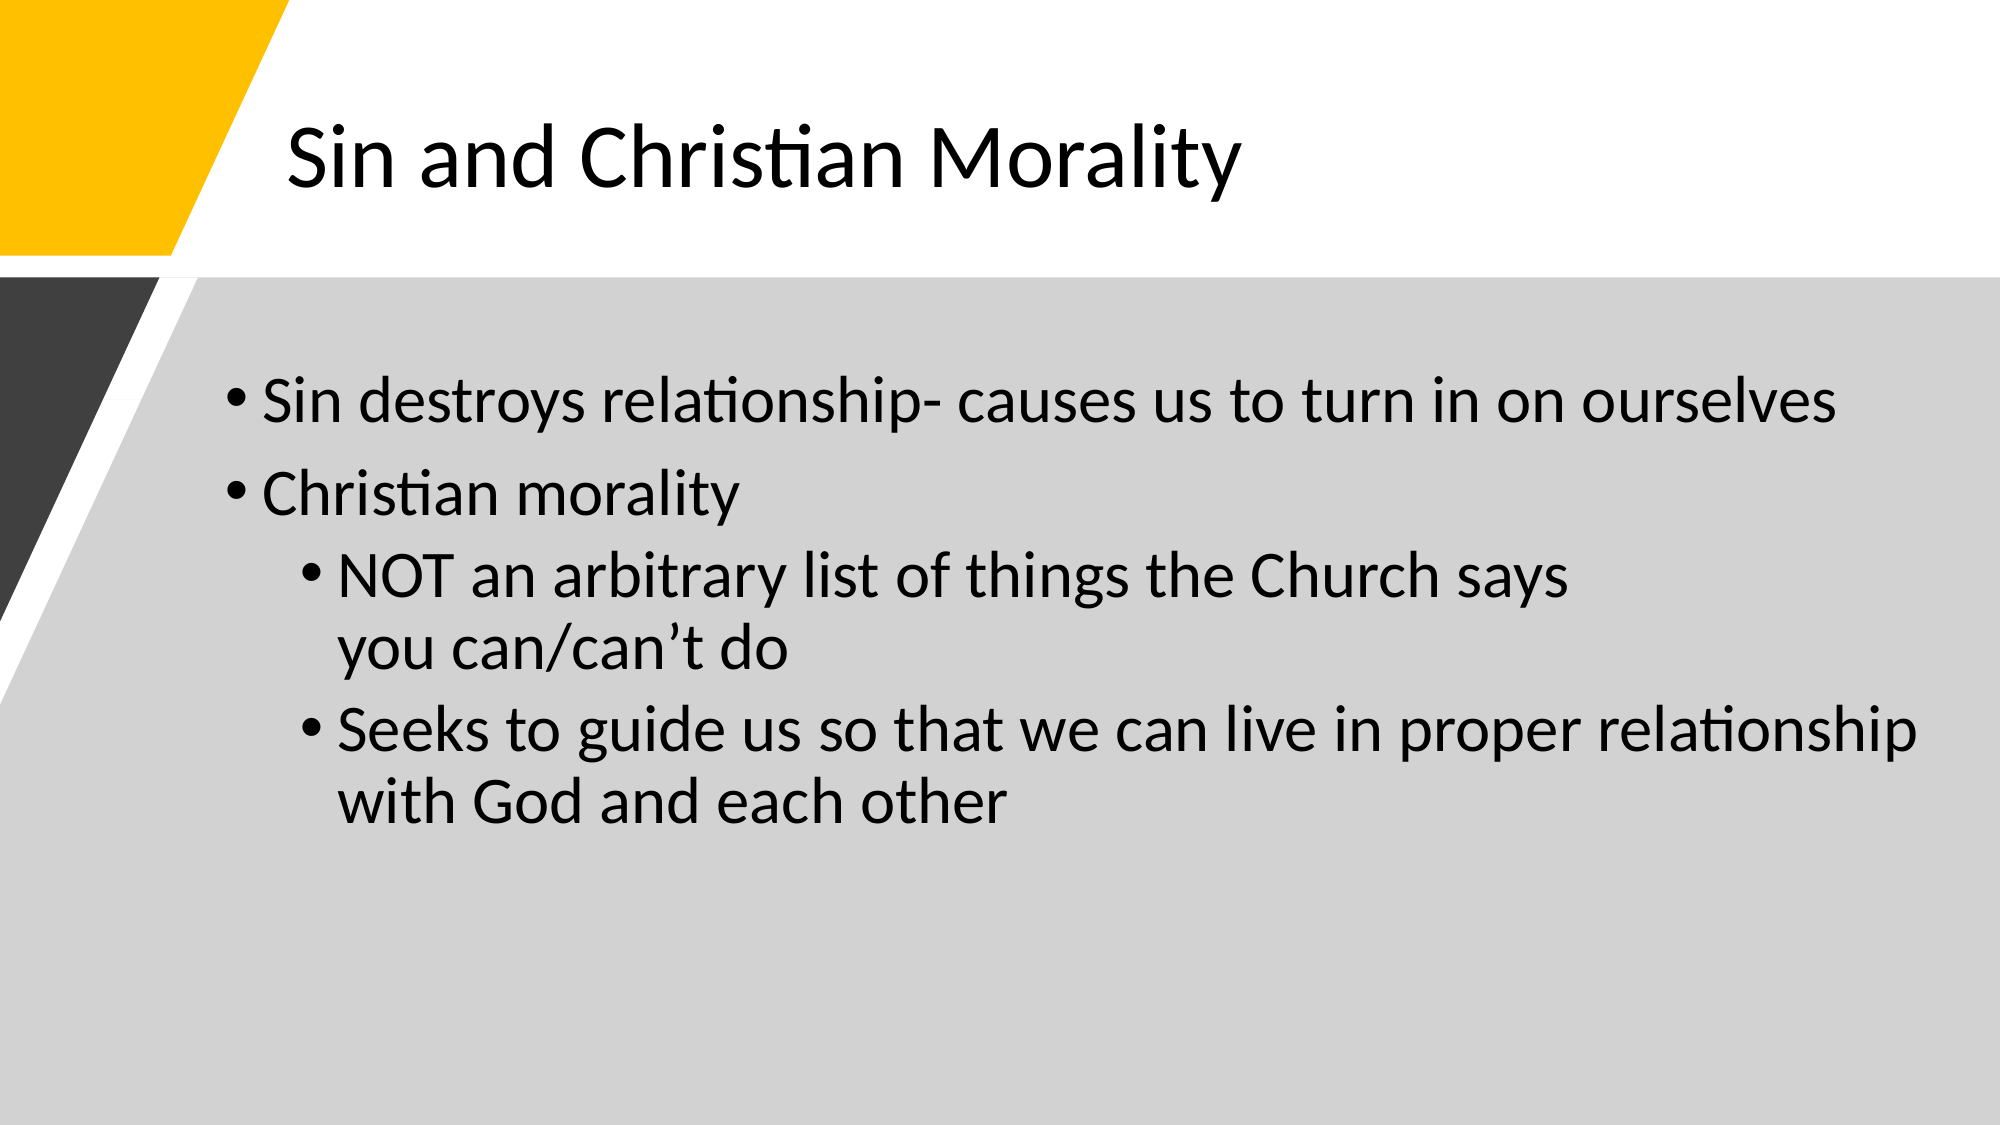

# Sin and Christian Morality

Sin destroys relationship- causes us to turn in on ourselves
Christian morality
NOT an arbitrary list of things the Church says you can/can’t do
Seeks to guide us so that we can live in proper relationship with God and each other